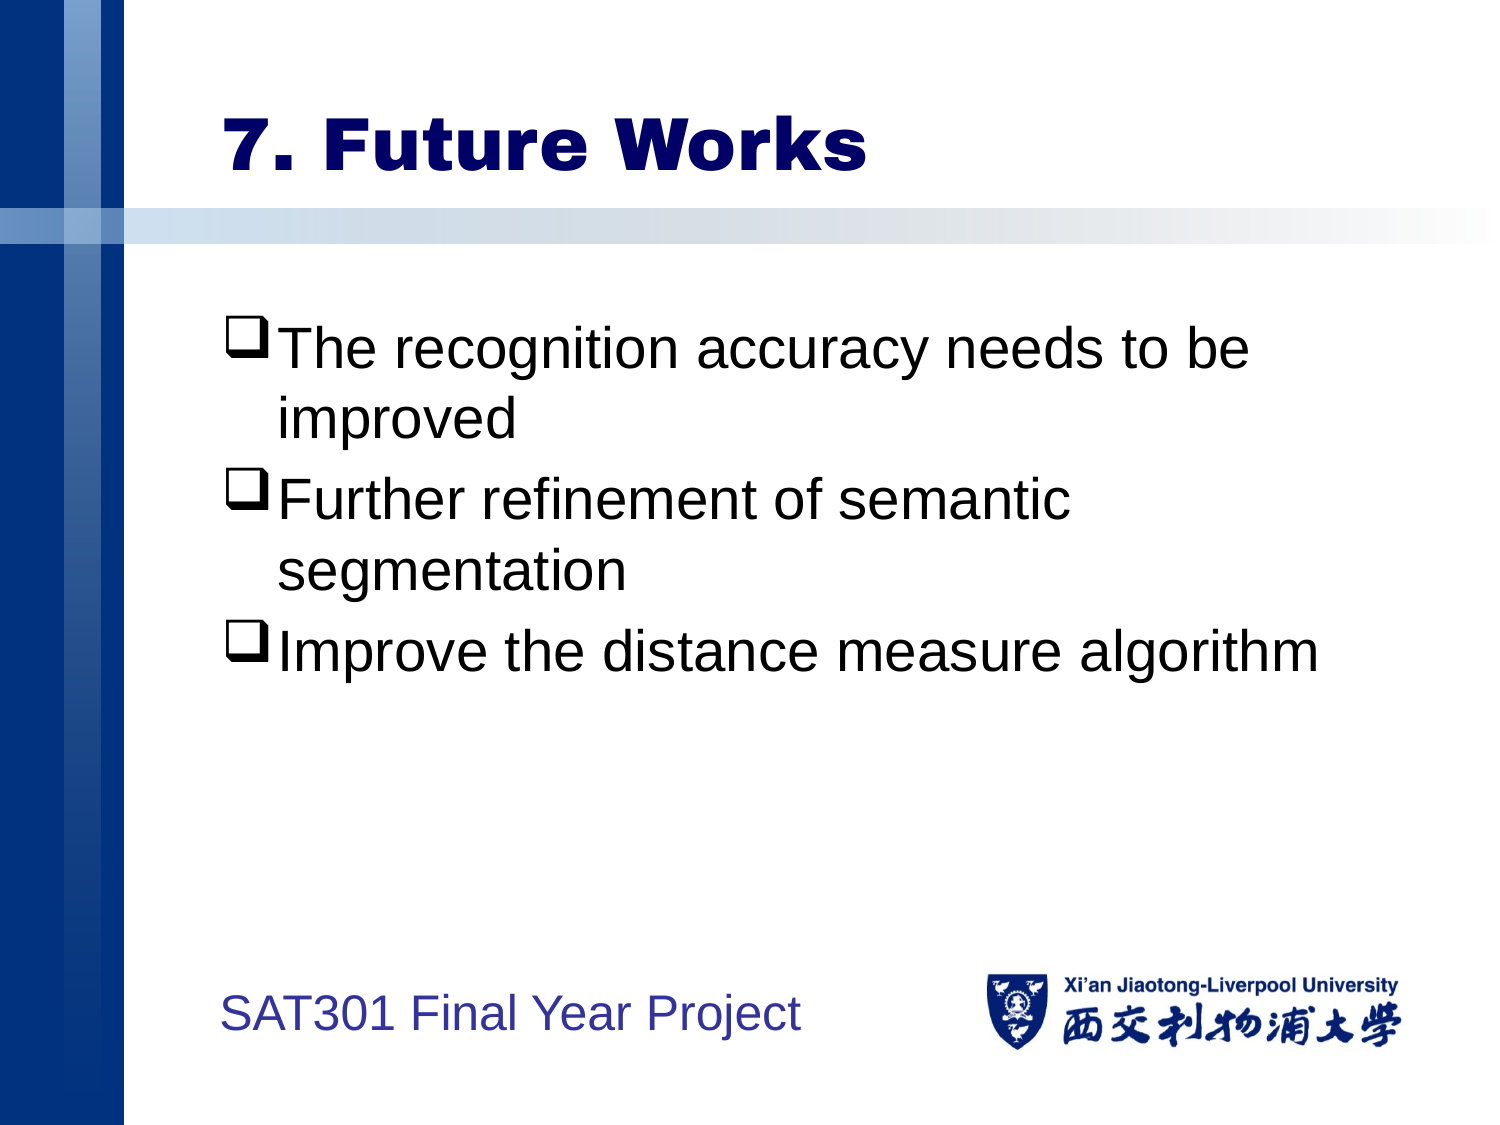

# 7. Future Works
The recognition accuracy needs to be improved
Further refinement of semantic segmentation
Improve the distance measure algorithm